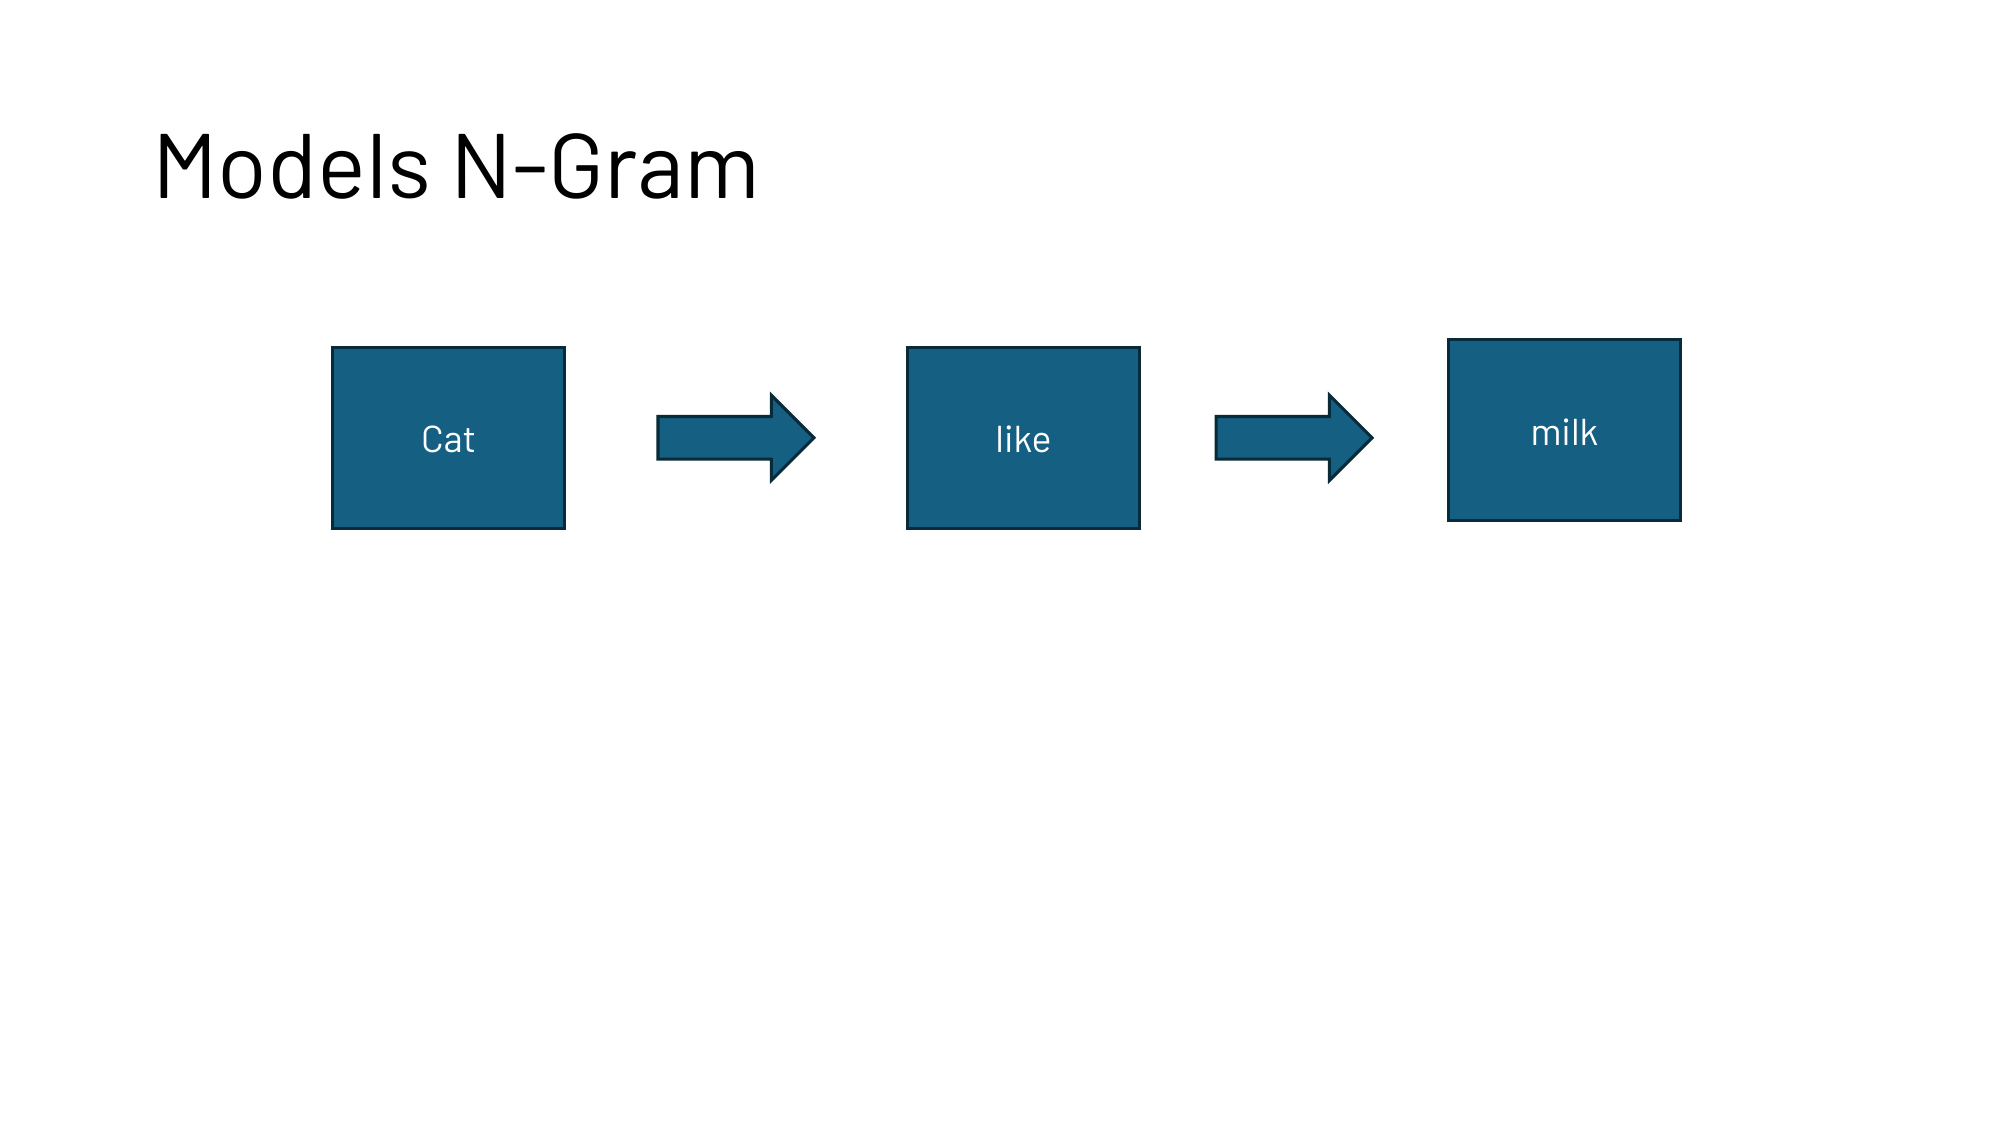

# Models N-Gram
milk
?
like
Cat
?